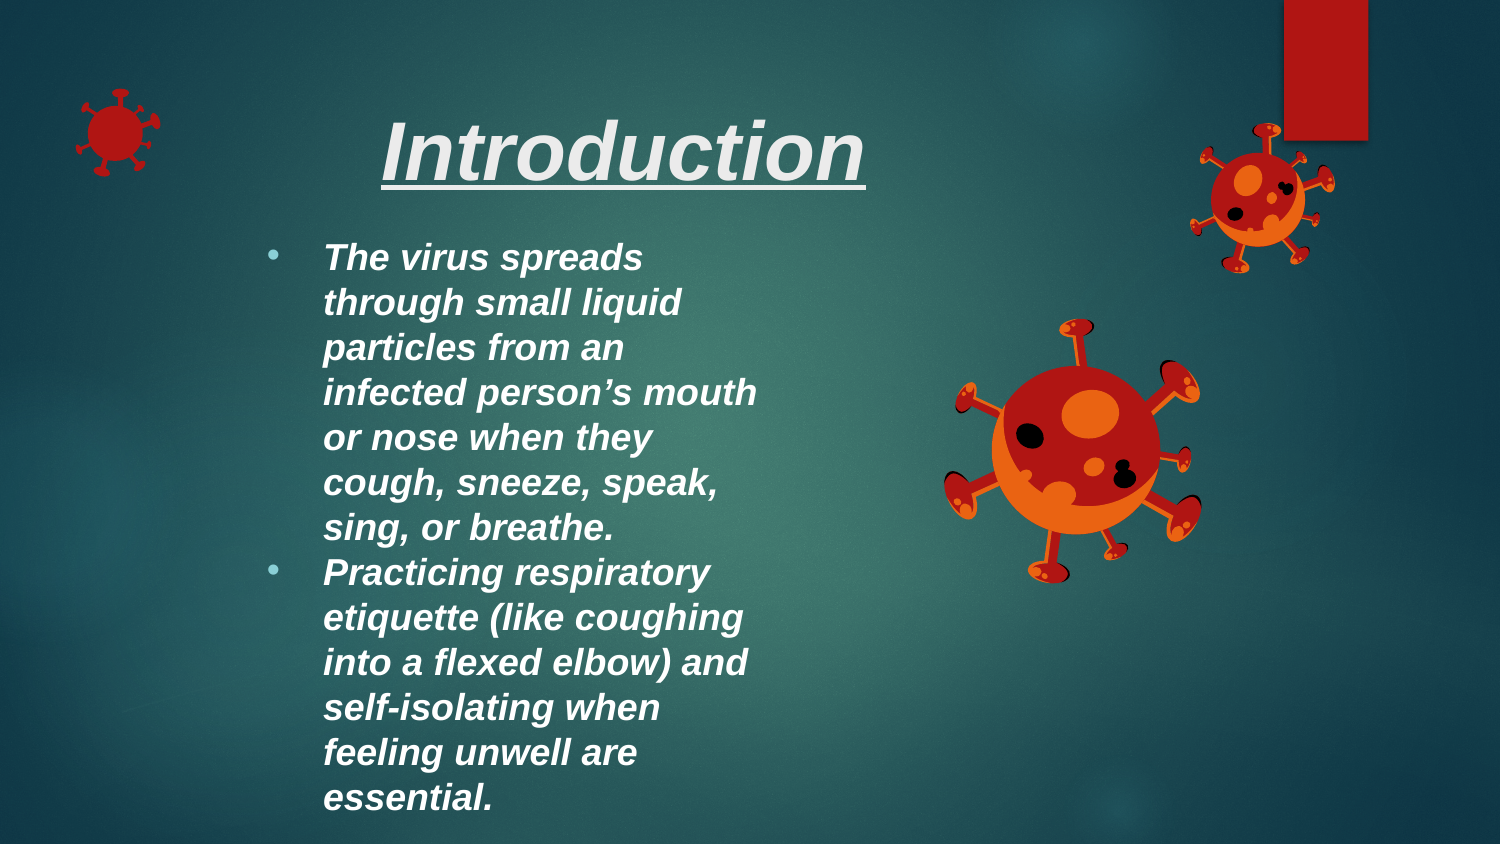

# Introduction

The virus spreads through small liquid particles from an infected person’s mouth or nose when they cough, sneeze, speak, sing, or breathe.
Practicing respiratory etiquette (like coughing into a flexed elbow) and self-isolating when feeling unwell are essential.